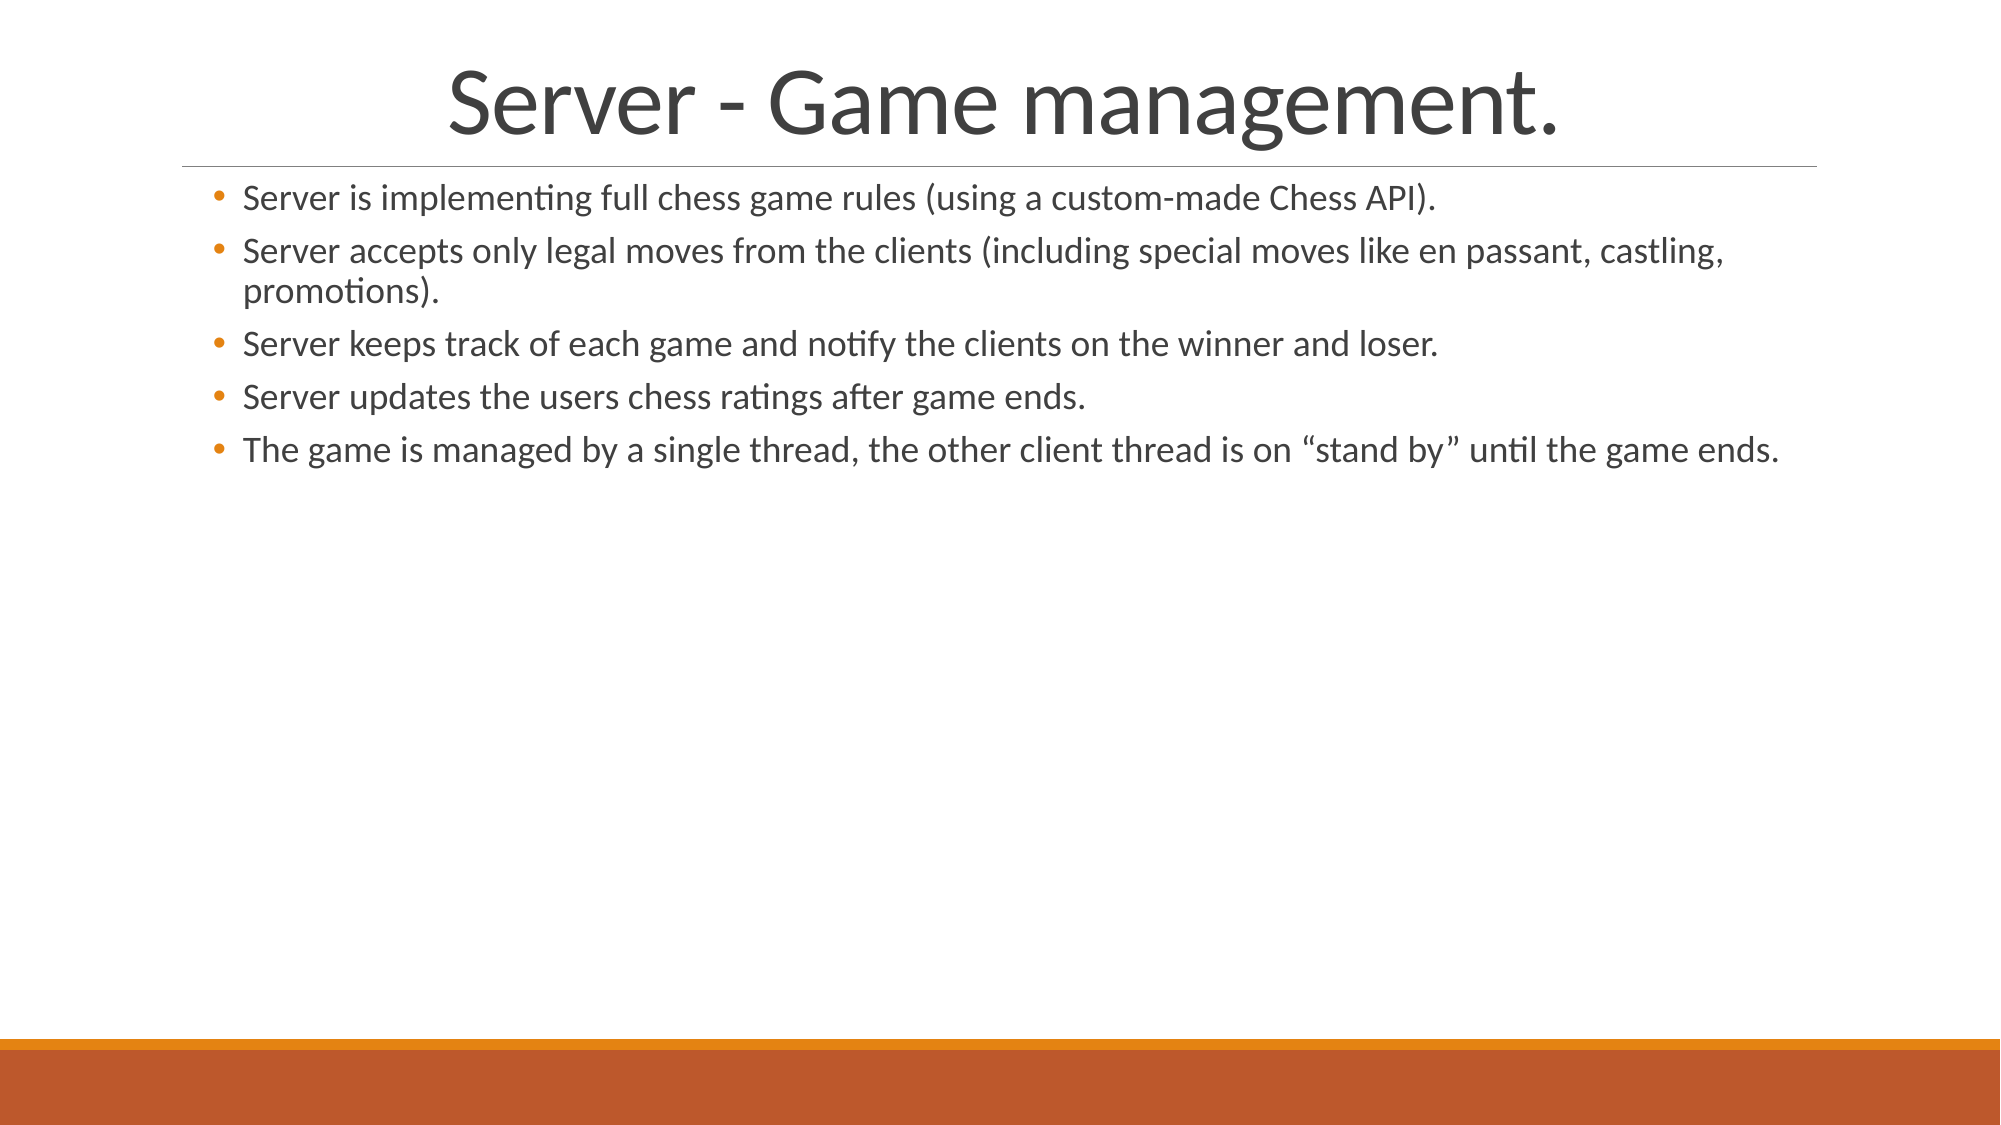

# Server - Game management.
Server is implementing full chess game rules (using a custom-made Chess API).
Server accepts only legal moves from the clients (including special moves like en passant, castling, promotions).
Server keeps track of each game and notify the clients on the winner and loser.
Server updates the users chess ratings after game ends.
The game is managed by a single thread, the other client thread is on “stand by” until the game ends.